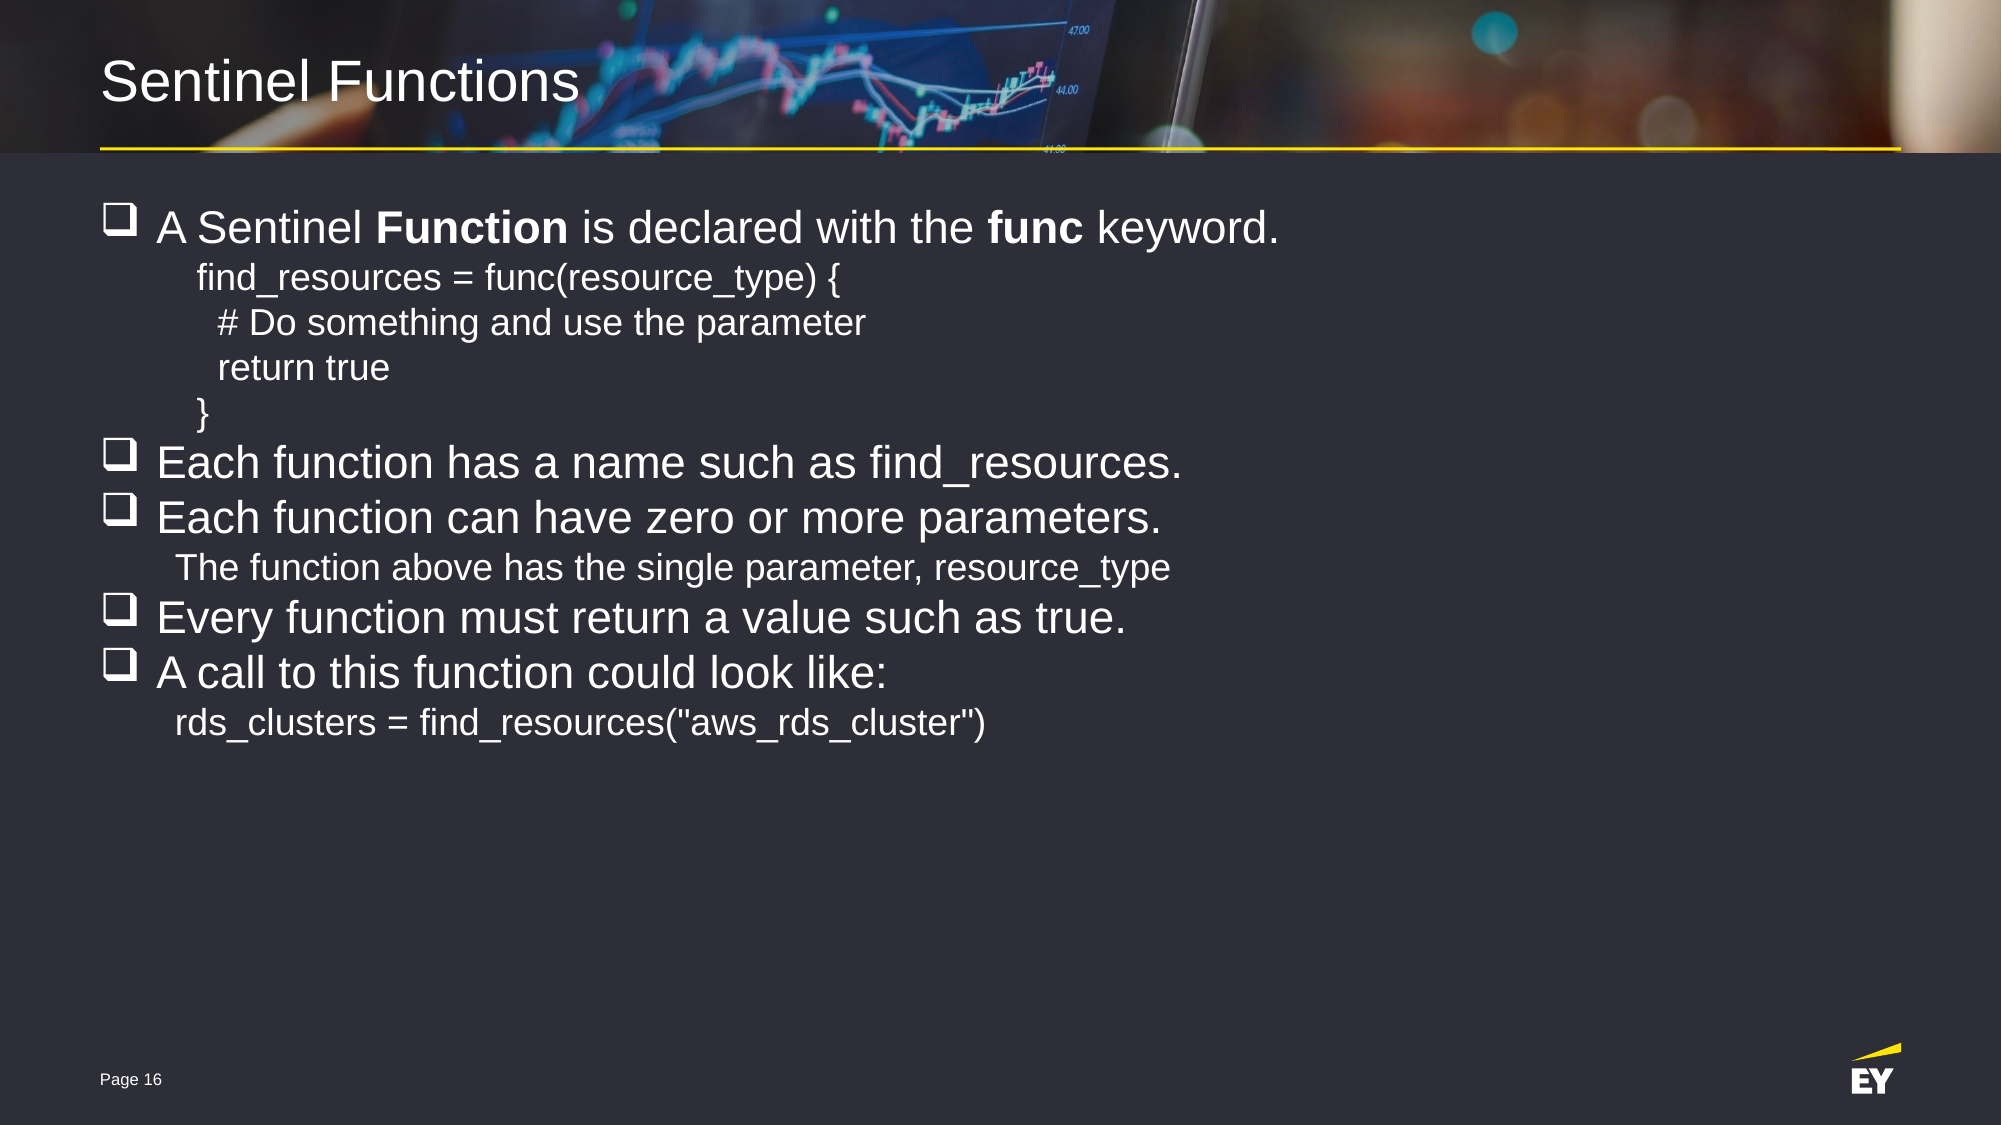

# Sentinel Functions
A Sentinel Function is declared with the func keyword.
find_resources = func(resource_type) {
  # Do something and use the parameter
  return true
}
Each function has a name such as find_resources.
Each function can have zero or more parameters.
The function above has the single parameter, resource_type
Every function must return a value such as true.
A call to this function could look like:
rds_clusters = find_resources("aws_rds_cluster")